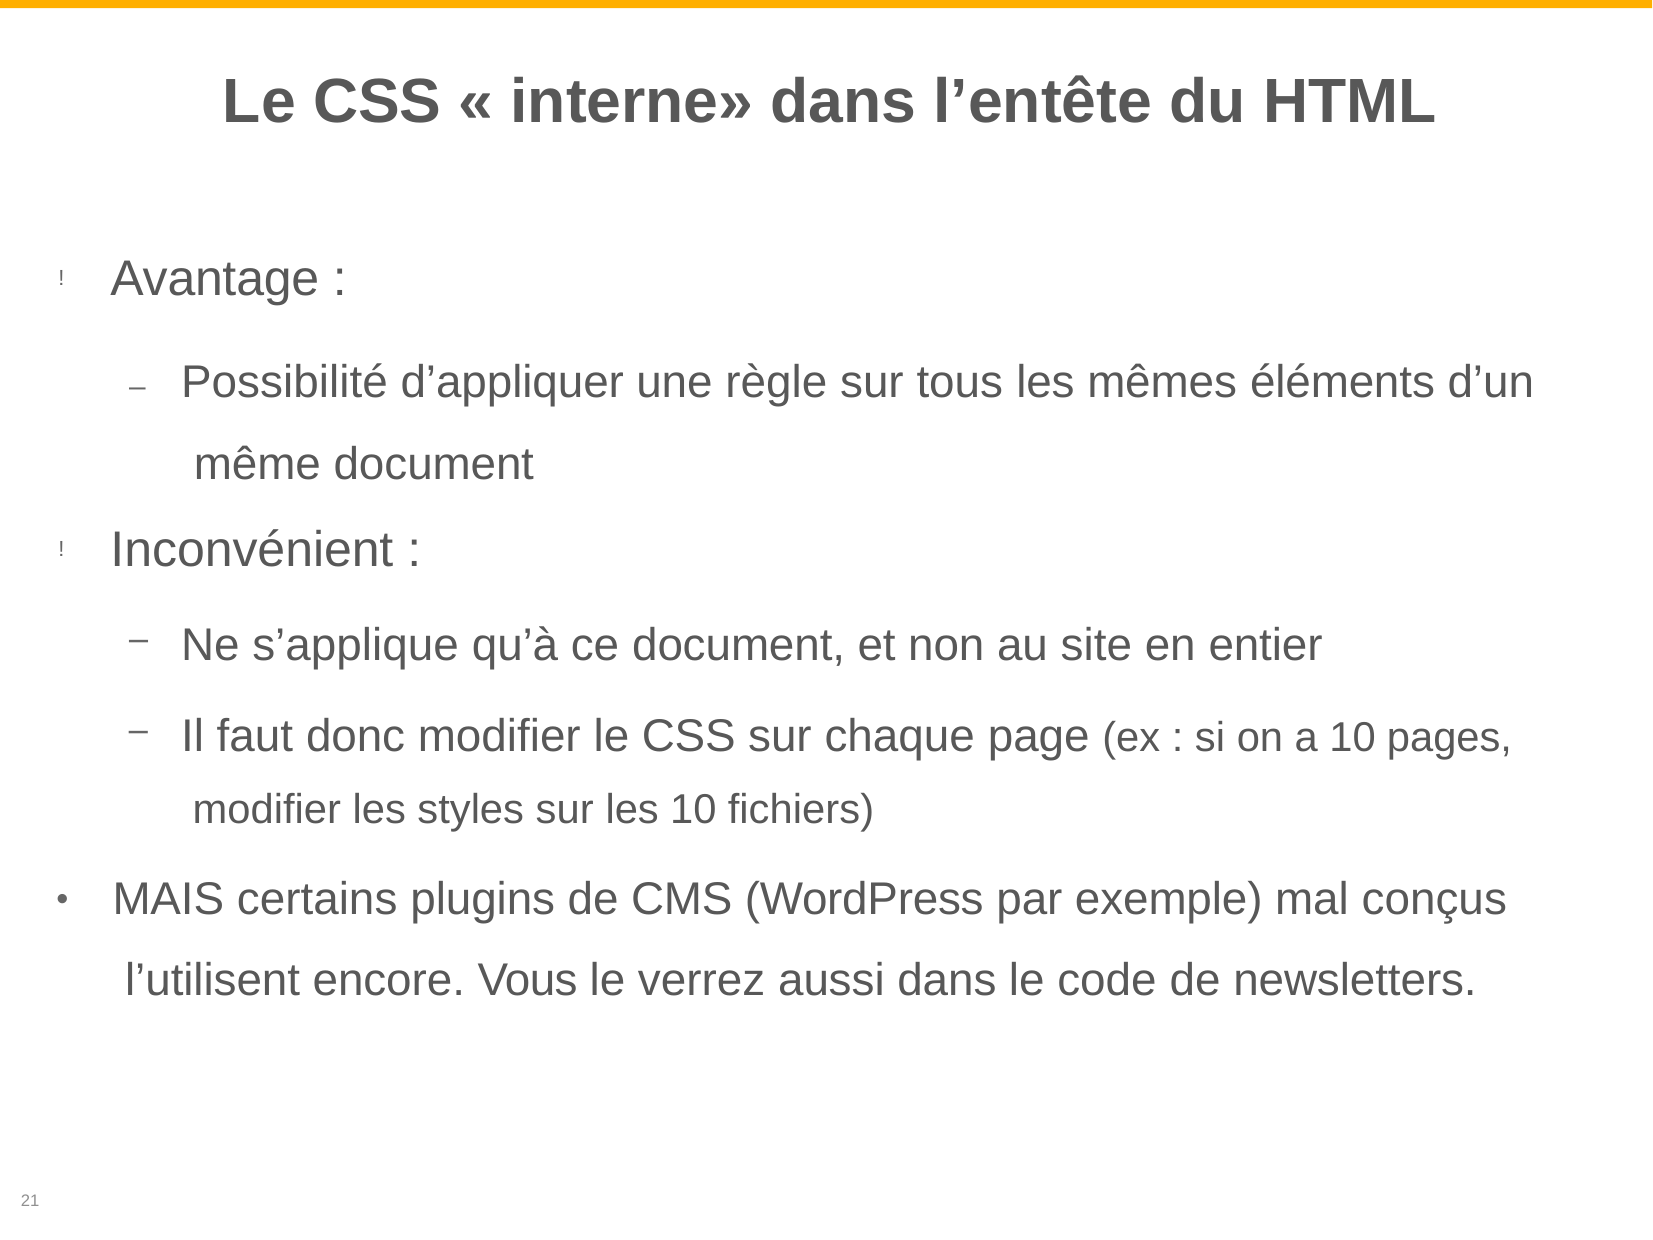

# Le CSS « interne» dans l’entête du HTML
Avantage :
–	Possibilité d’appliquer une règle sur tous les mêmes éléments d’un  même document
!
Inconvénient :
!
Ne s’applique qu’à ce document, et non au site en entier
Il faut donc modifier le CSS sur chaque page (ex : si on a 10 pages,  modifier les styles sur les 10 fichiers)
MAIS certains plugins de CMS (WordPress par exemple) mal conçus  l’utilisent encore. Vous le verrez aussi dans le code de newsletters.
•

21